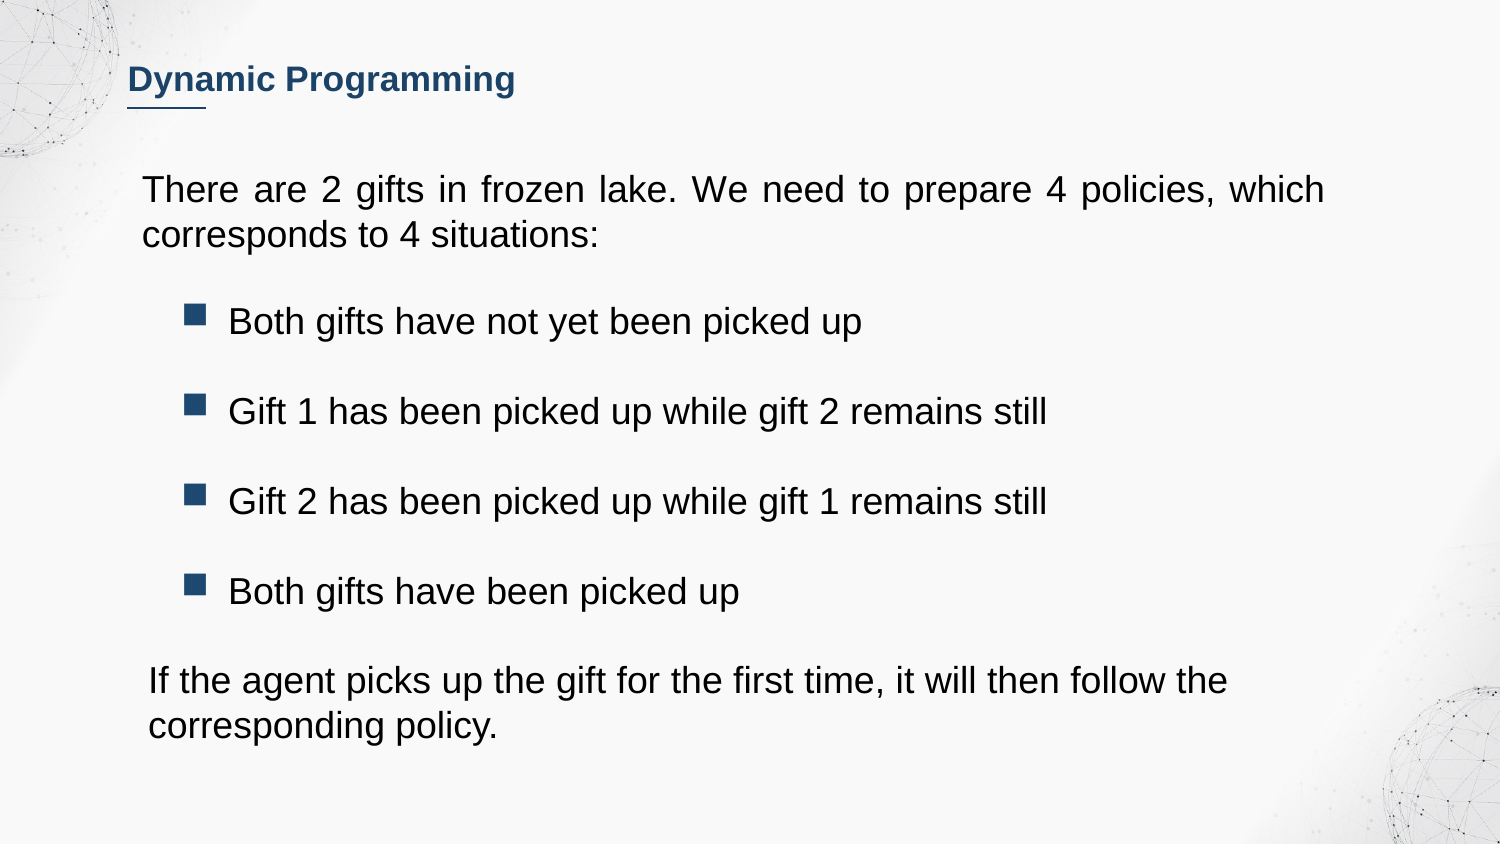

Dynamic Programming
There are 2 gifts in frozen lake. We need to prepare 4 policies, which corresponds to 4 situations:
Both gifts have not yet been picked up

Gift 1 has been picked up while gift 2 remains still

Gift 2 has been picked up while gift 1 remains still

Both gifts have been picked up
If the agent picks up the gift for the first time, it will then follow the corresponding policy.